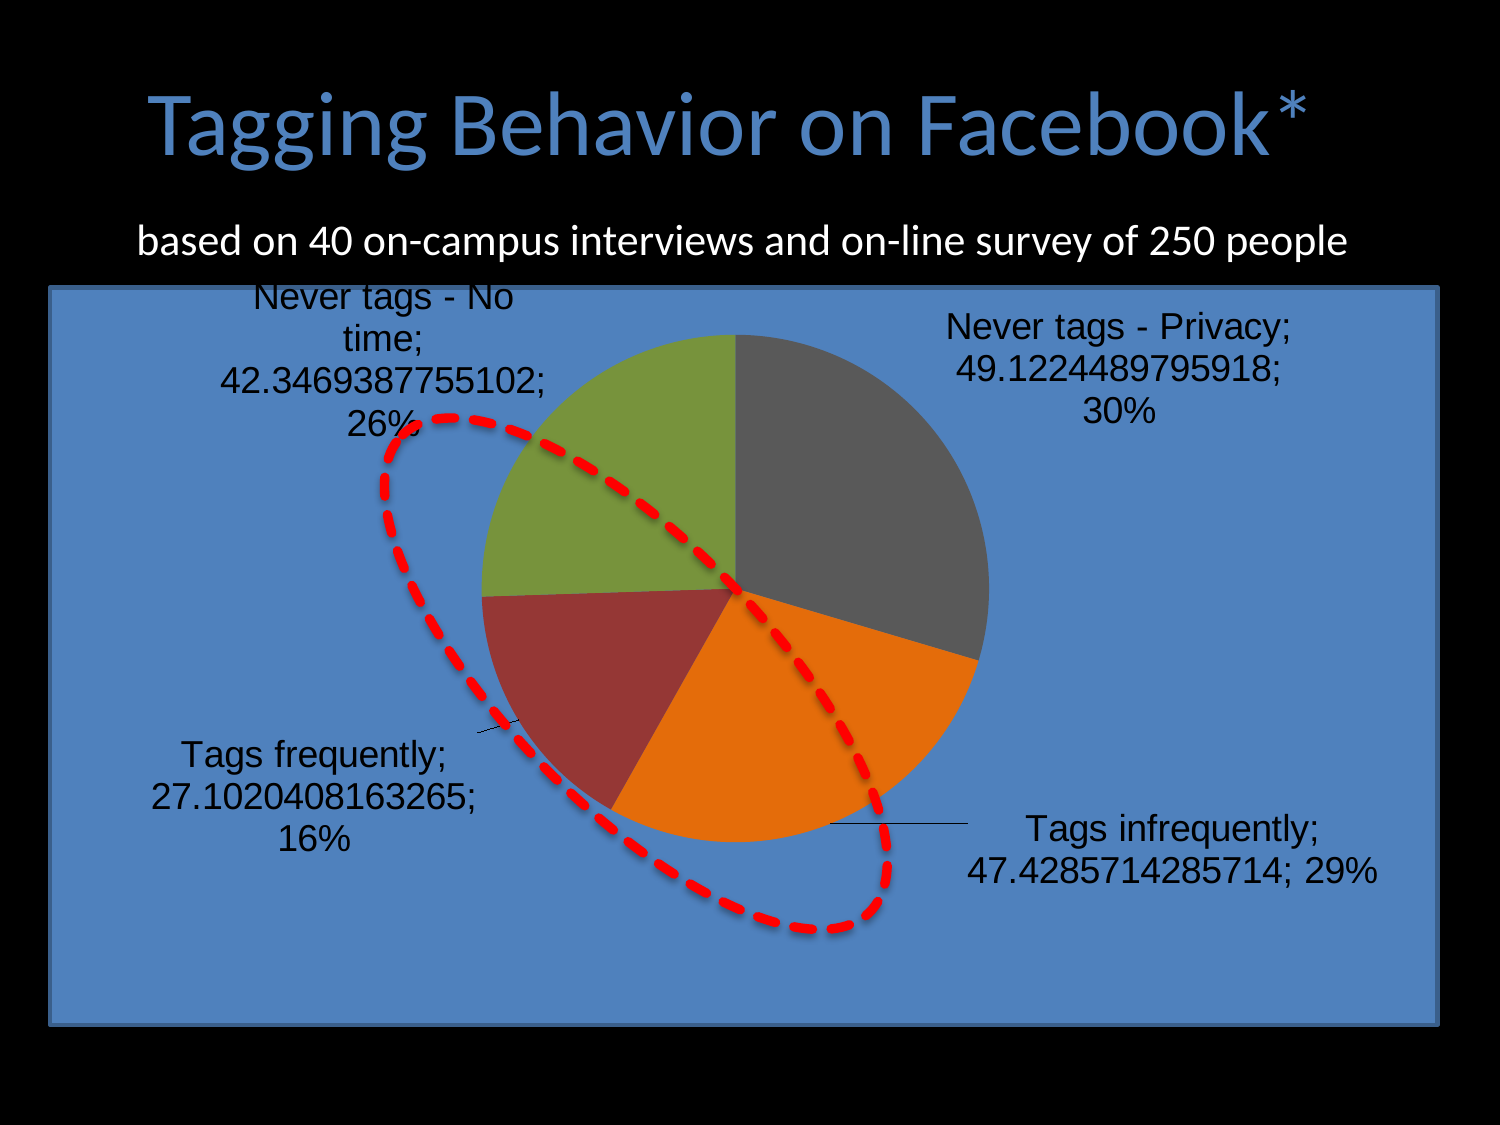

# Tagging Behavior on Facebook*
based on 40 on-campus interviews and on-line survey of 250 people

### Chart

| Category | Millions of Users |
|---|---|
| Never tags - Privacy | 49.12244897959184 |
| Tags infrequently | 47.42857142857143 |
| Tags frequently | 27.10204081632653 |
| Never tags - No time | 42.3469387755102 |